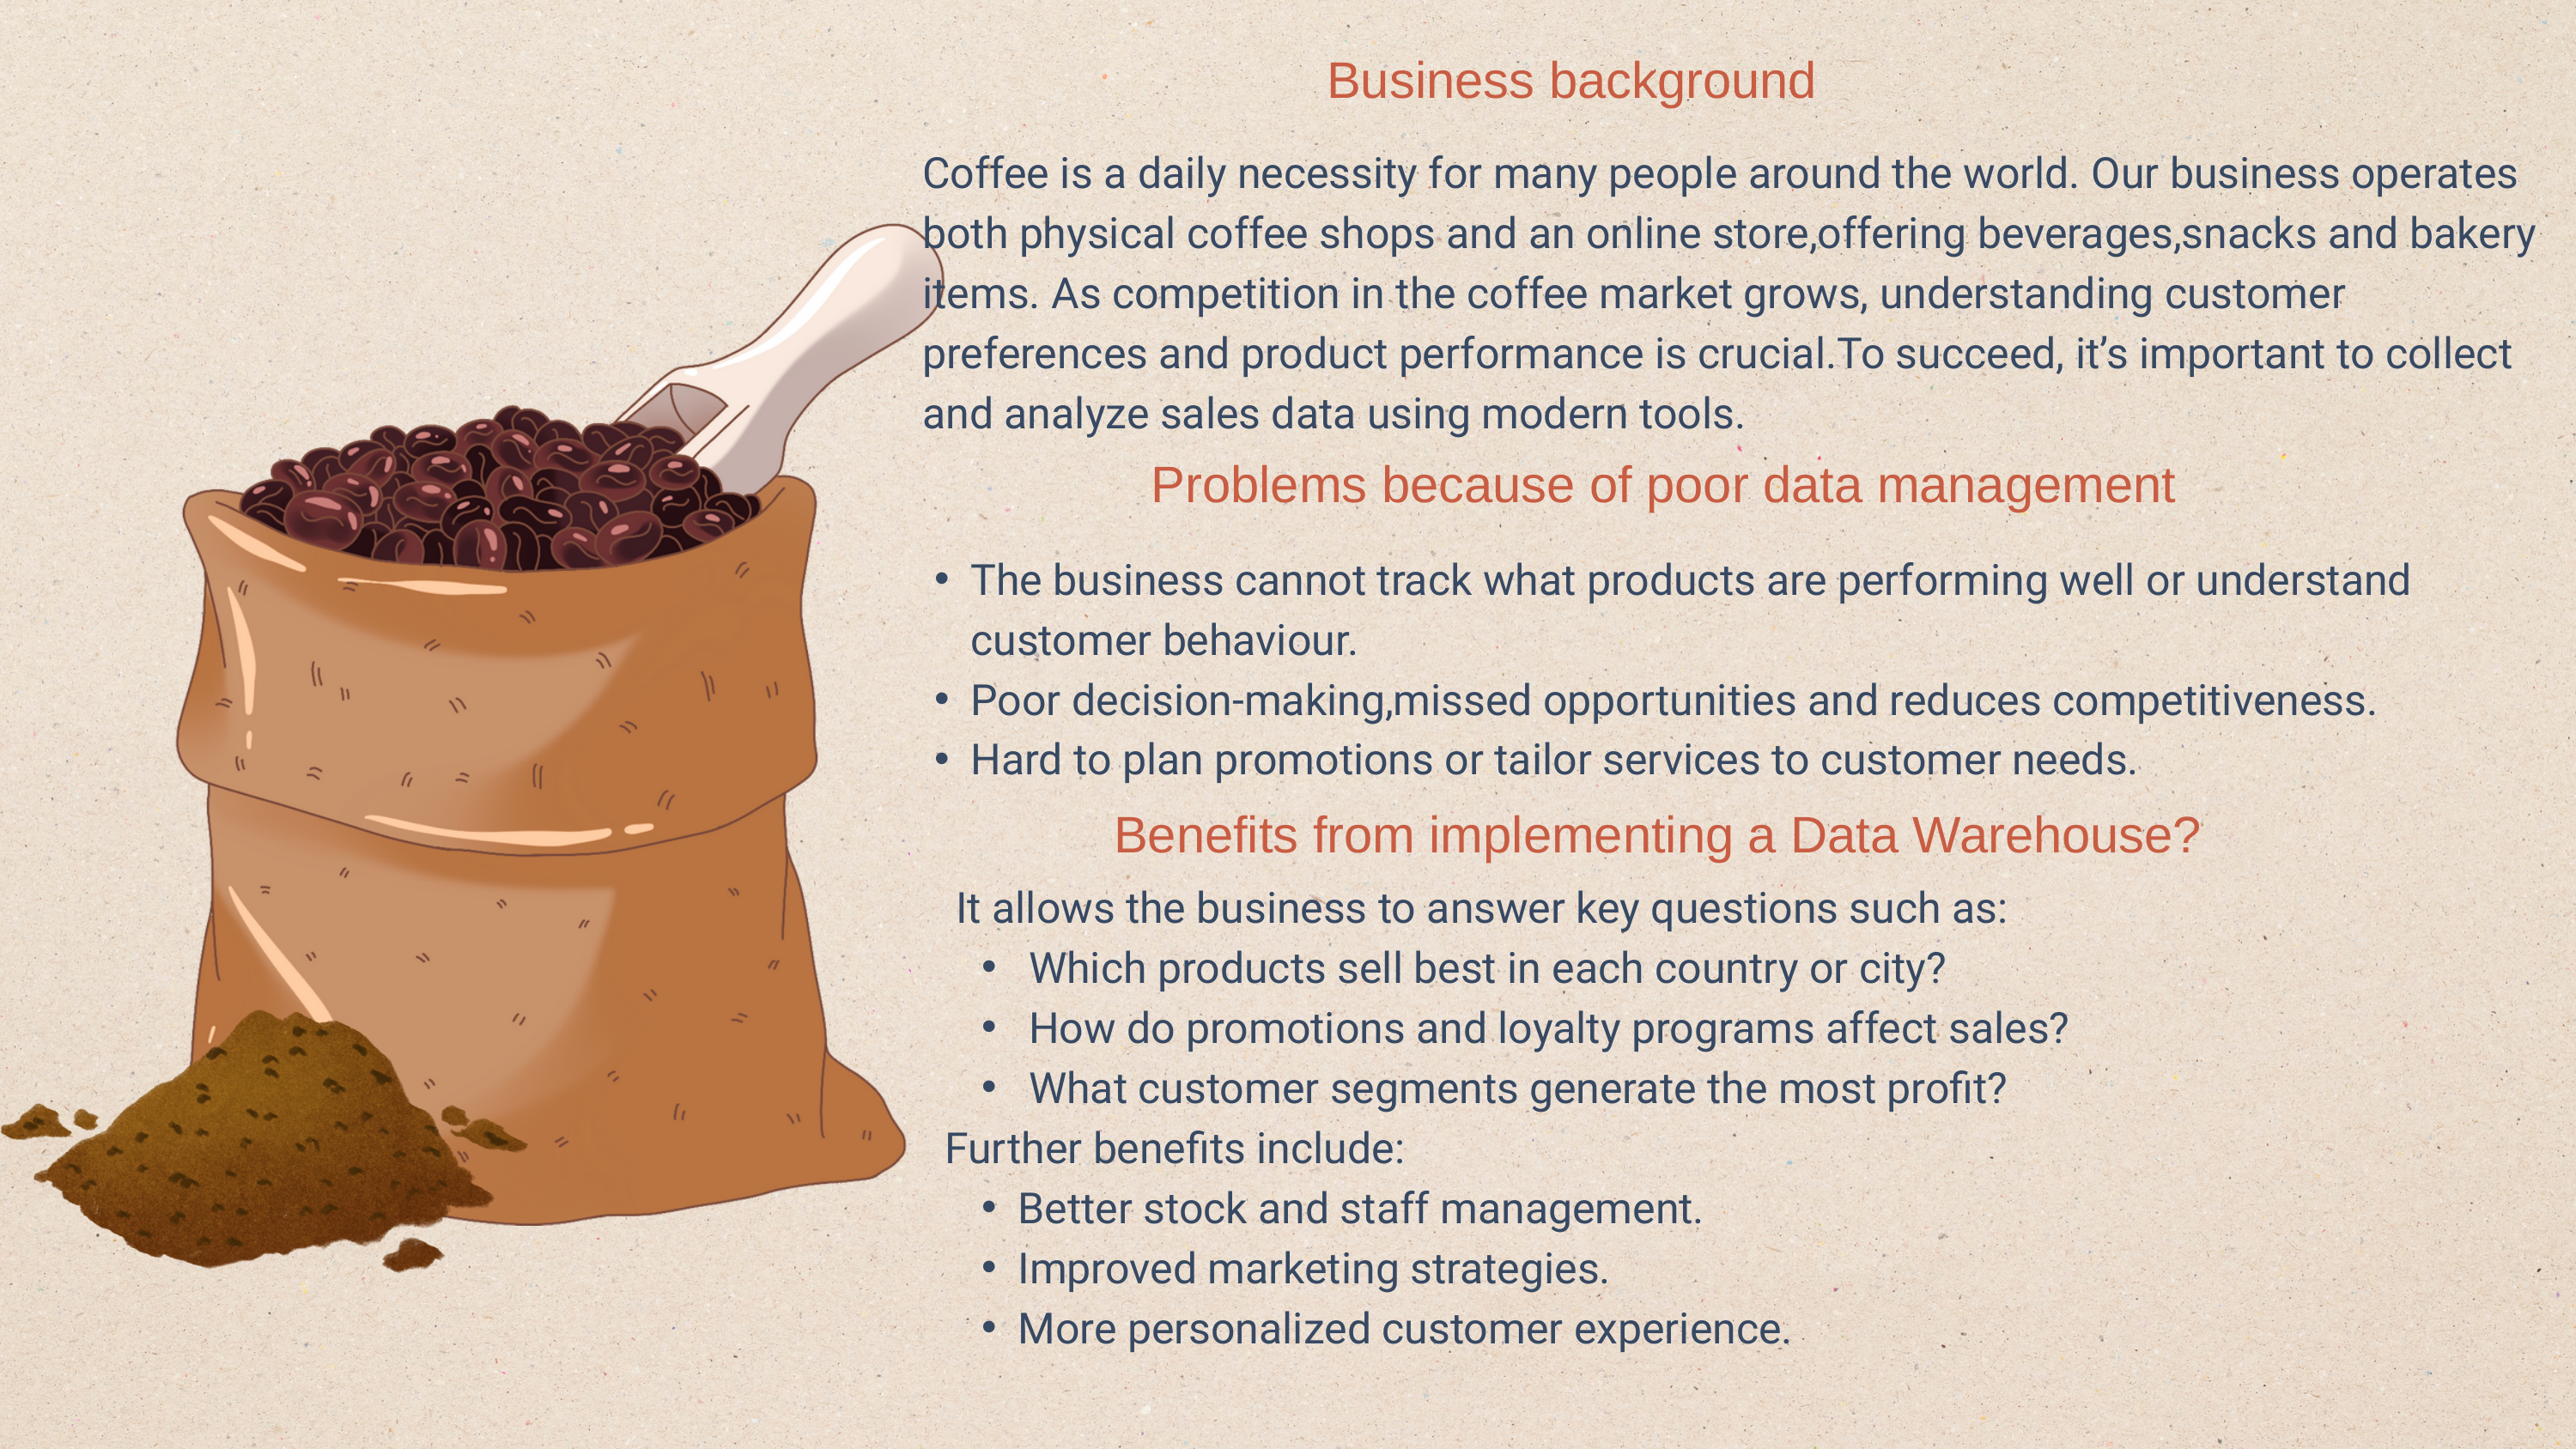

Business background
Coffee is a daily necessity for many people around the world. Our business operates both physical coffee shops and an online store,offering beverages,snacks and bakery items. As competition in the coffee market grows, understanding customer preferences and product performance is crucial.To succeed, it’s important to collect and analyze sales data using modern tools.

Problems because of poor data management
The business cannot track what products are performing well or understand customer behaviour.
Poor decision-making,missed opportunities and reduces competitiveness.
Hard to plan promotions or tailor services to customer needs.
Benefits from implementing a Data Warehouse?
 It allows the business to answer key questions such as:
 Which products sell best in each country or city?
 How do promotions and loyalty programs affect sales?
 What customer segments generate the most profit?
Further benefits include:
Better stock and staff management.
Improved marketing strategies.
More personalized customer experience.